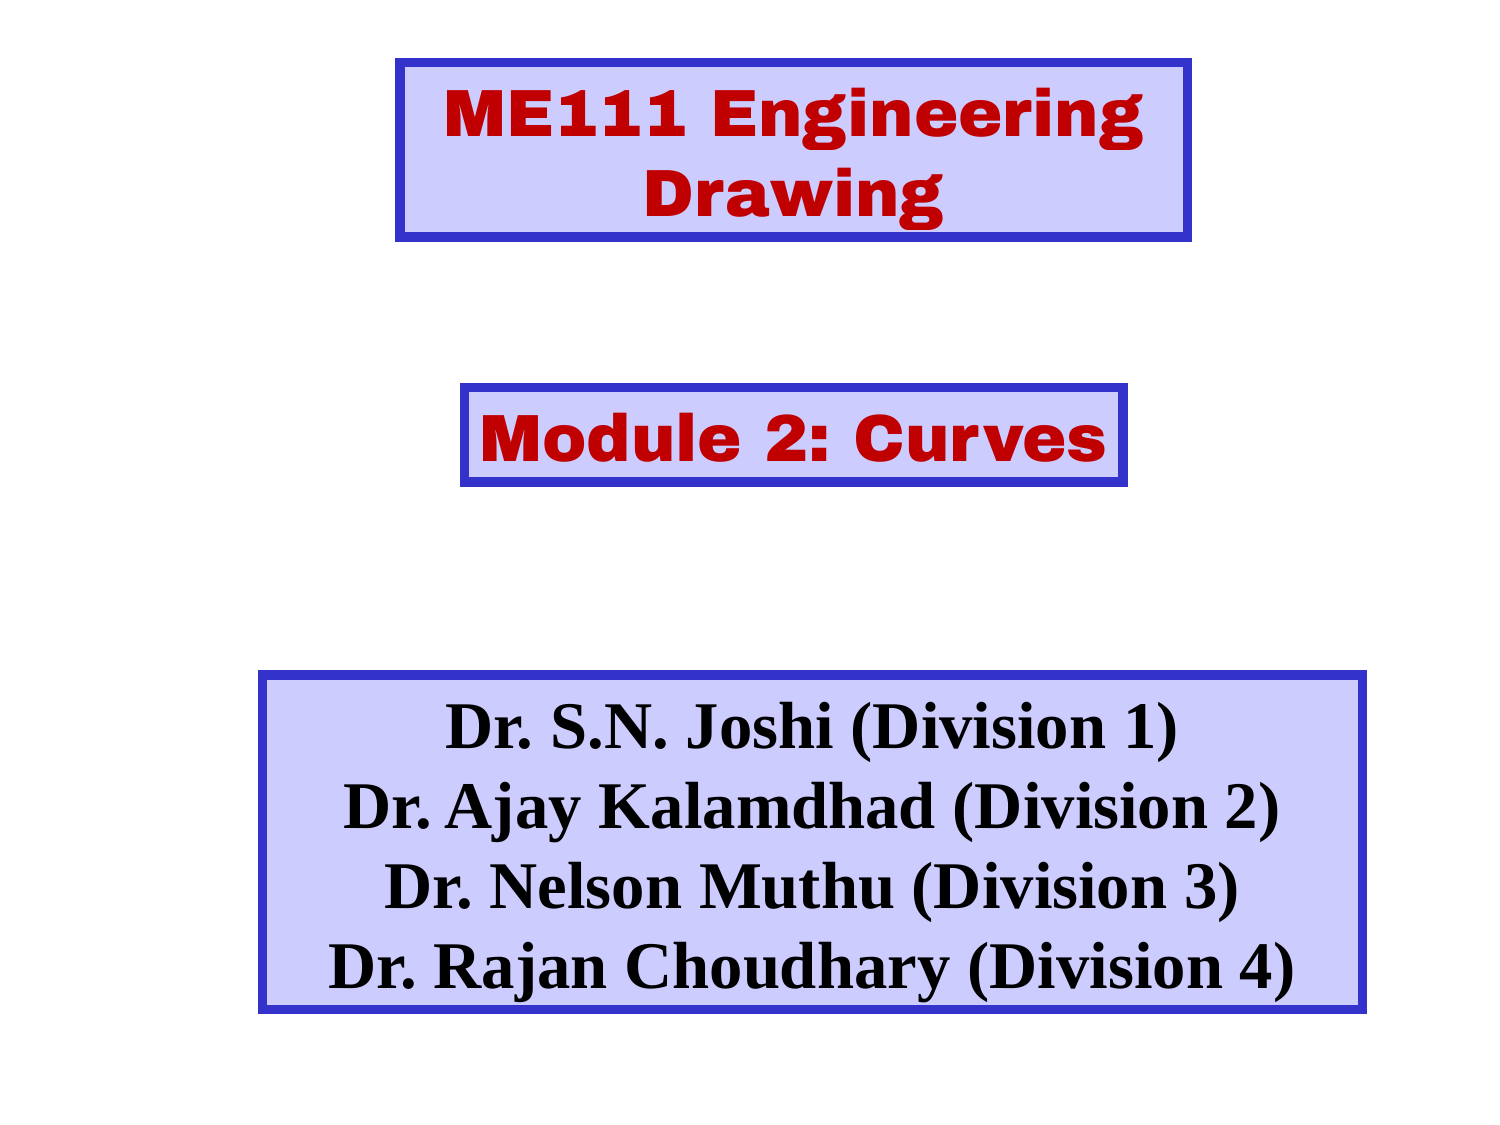

ME111 Engineering Drawing
Module 2: Curves
Dr. S.N. Joshi (Division 1)
Dr. Ajay Kalamdhad (Division 2)
Dr. Nelson Muthu (Division 3)
Dr. Rajan Choudhary (Division 4)